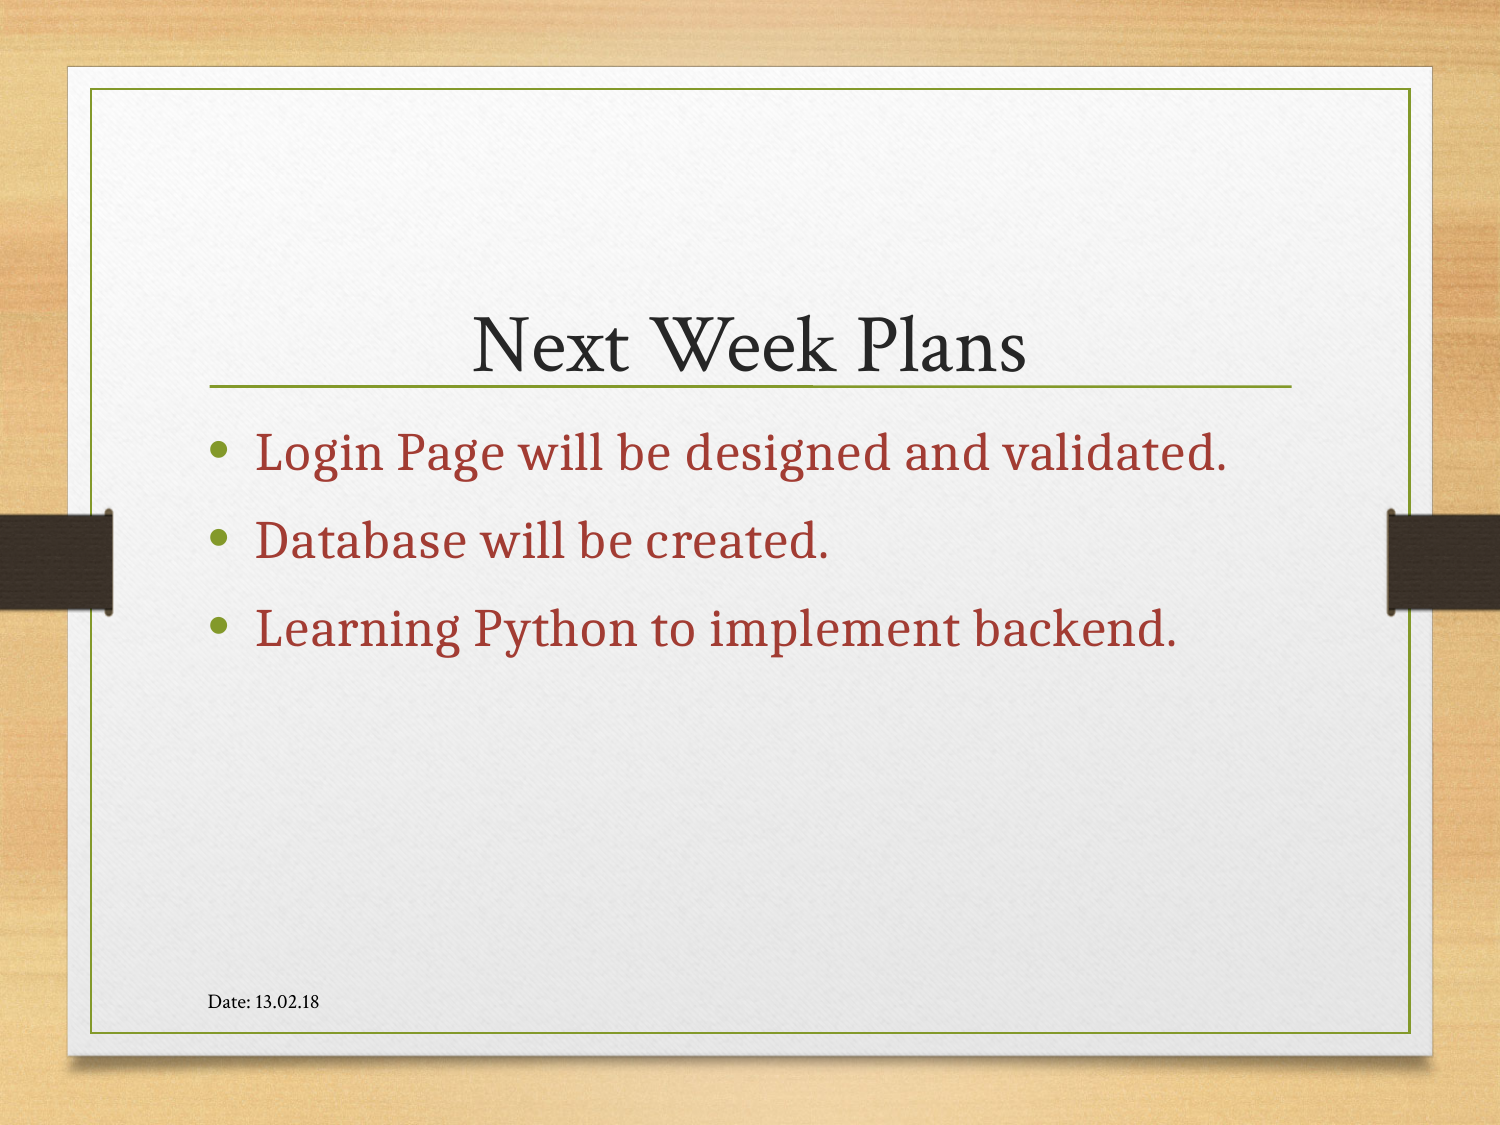

Next Week Plans
Login Page will be designed and validated.
Database will be created.
Learning Python to implement backend.
Date: 13.02.18